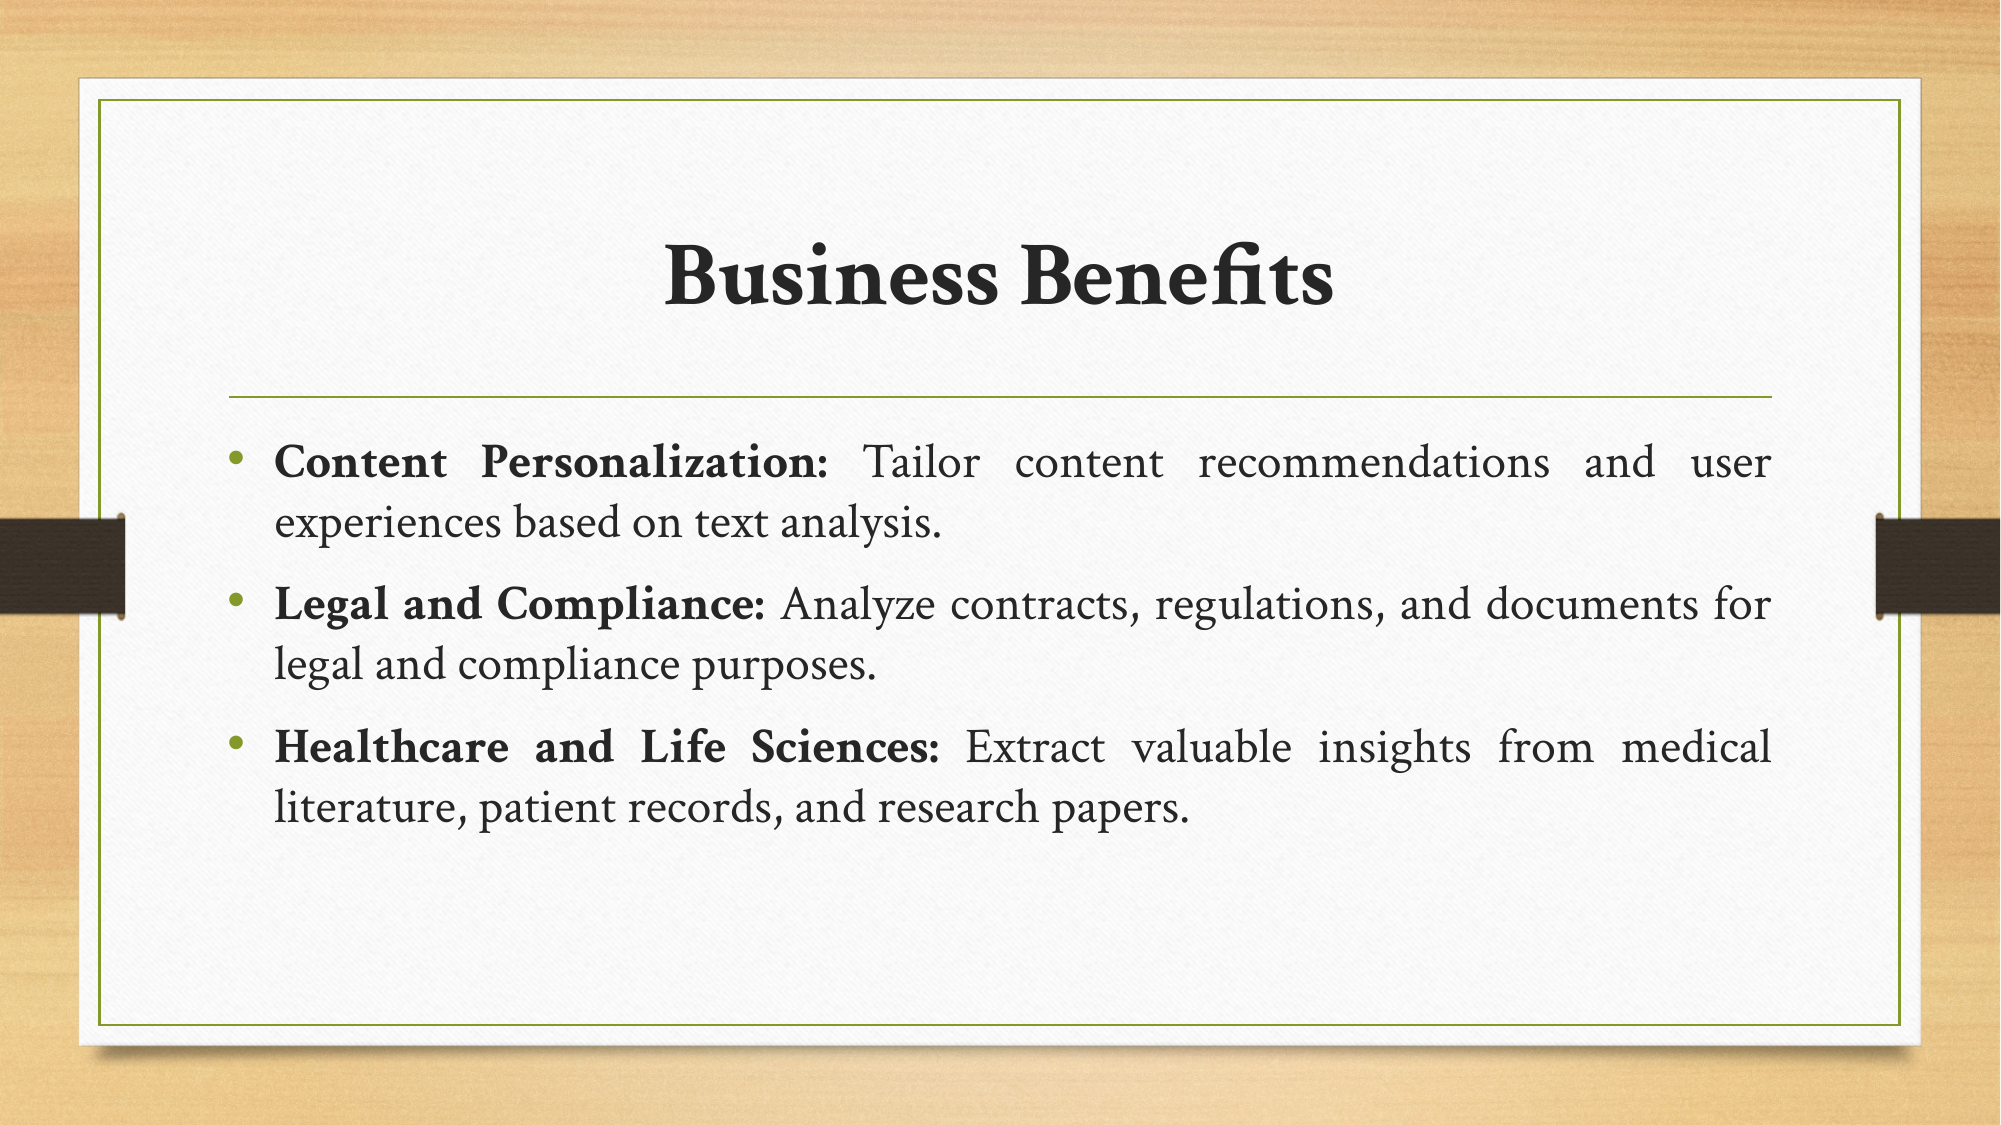

# Business Benefits
Content Personalization: Tailor content recommendations and user experiences based on text analysis.
Legal and Compliance: Analyze contracts, regulations, and documents for legal and compliance purposes.
Healthcare and Life Sciences: Extract valuable insights from medical literature, patient records, and research papers.